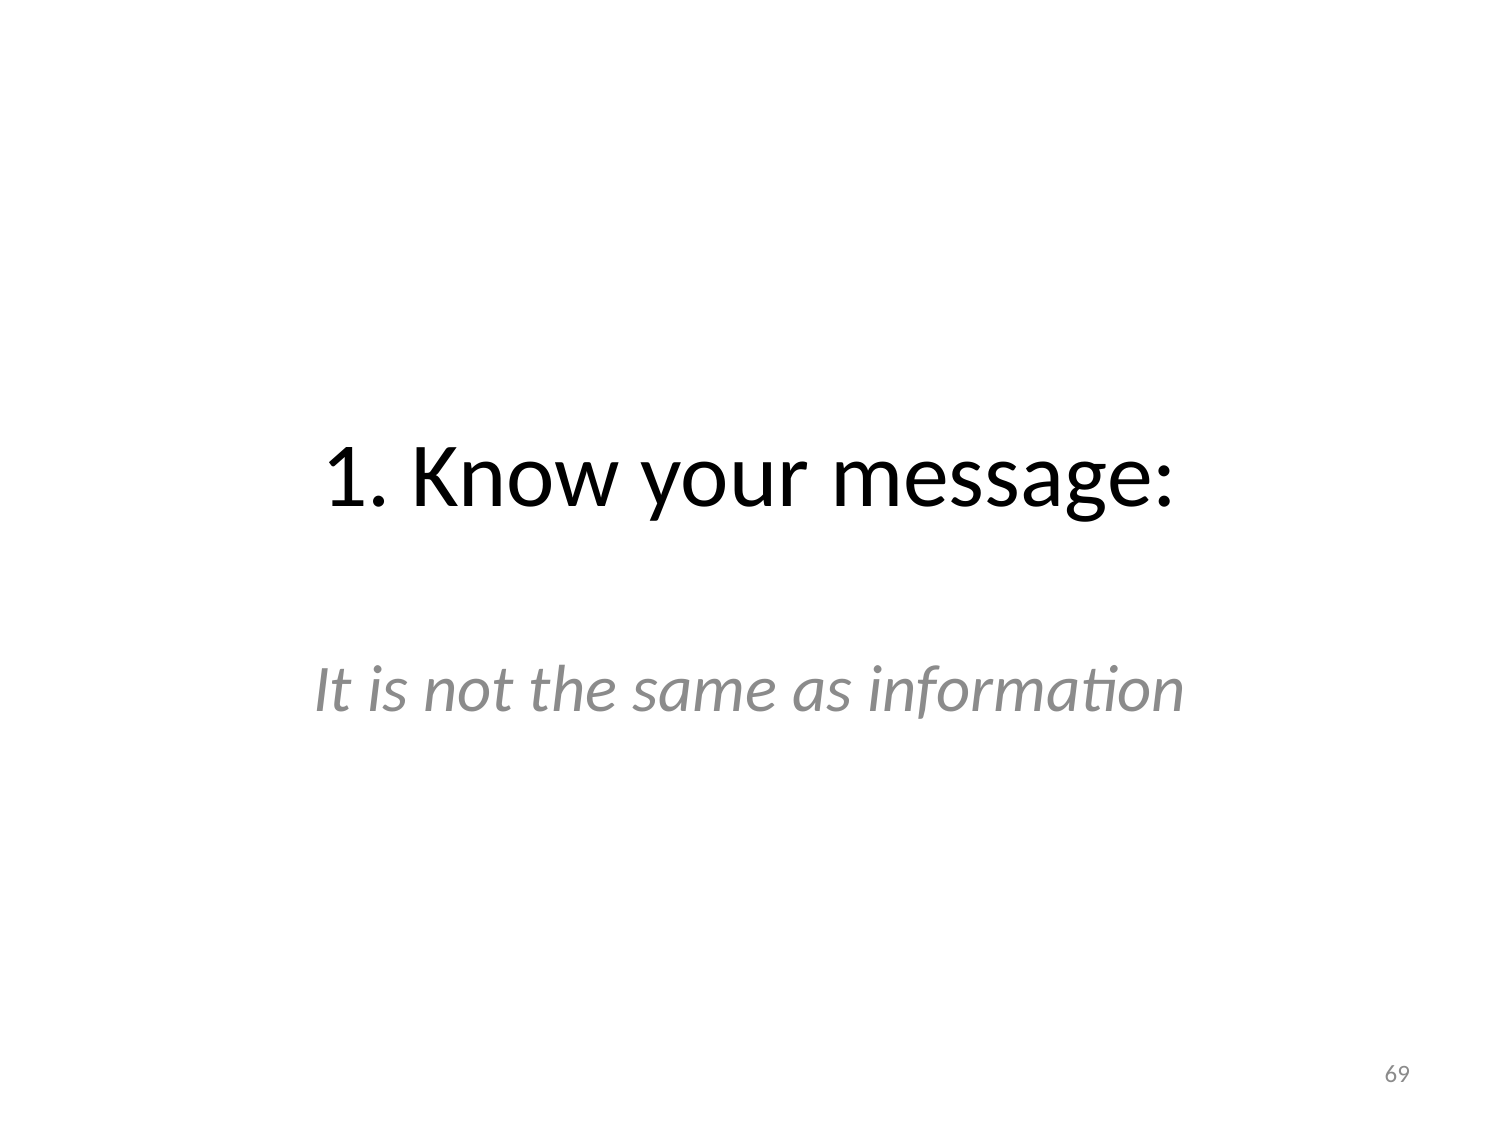

# 1. Know your message:
It is not the same as information
69